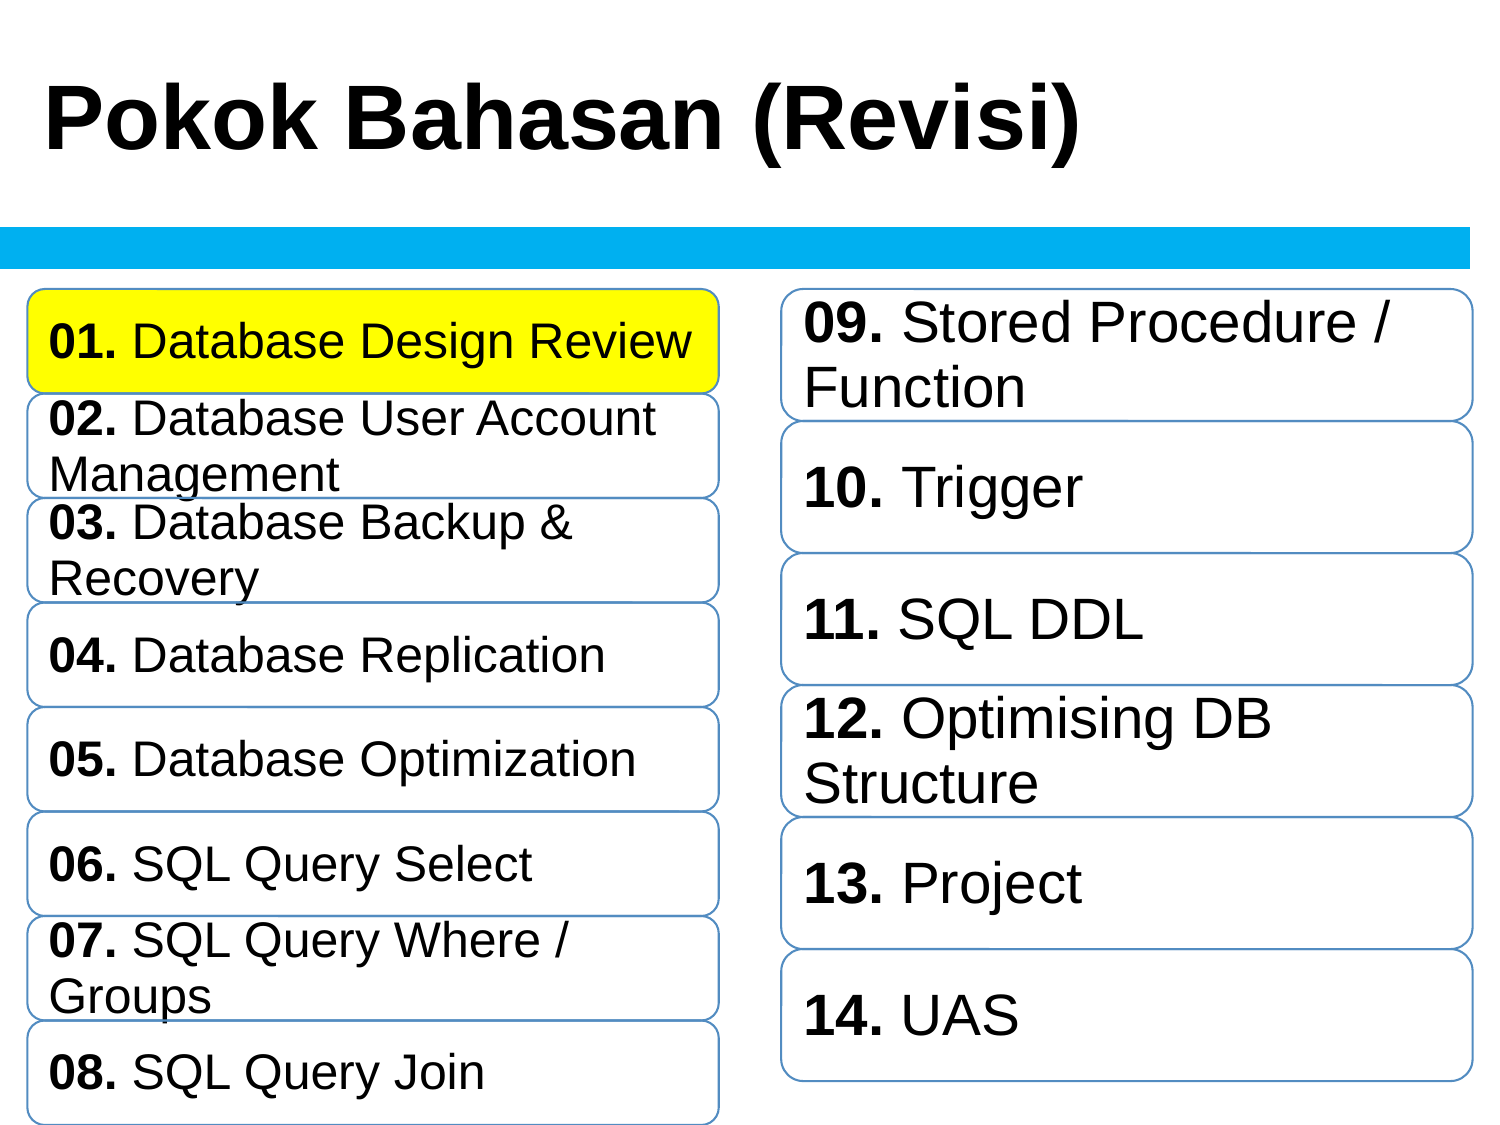

# Pokok Bahasan (Revisi)
01. Database Design Review
02. Database User Account Management
04. Database Replication
05. Database Optimization
08. SQL Query Join
03. Database Backup & Recovery
07. SQL Query Where / Groups
06. SQL Query Select
10. Trigger
11. SQL DDL
09. Stored Procedure / Function
14. UAS
12. Optimising DB Structure
13. Project